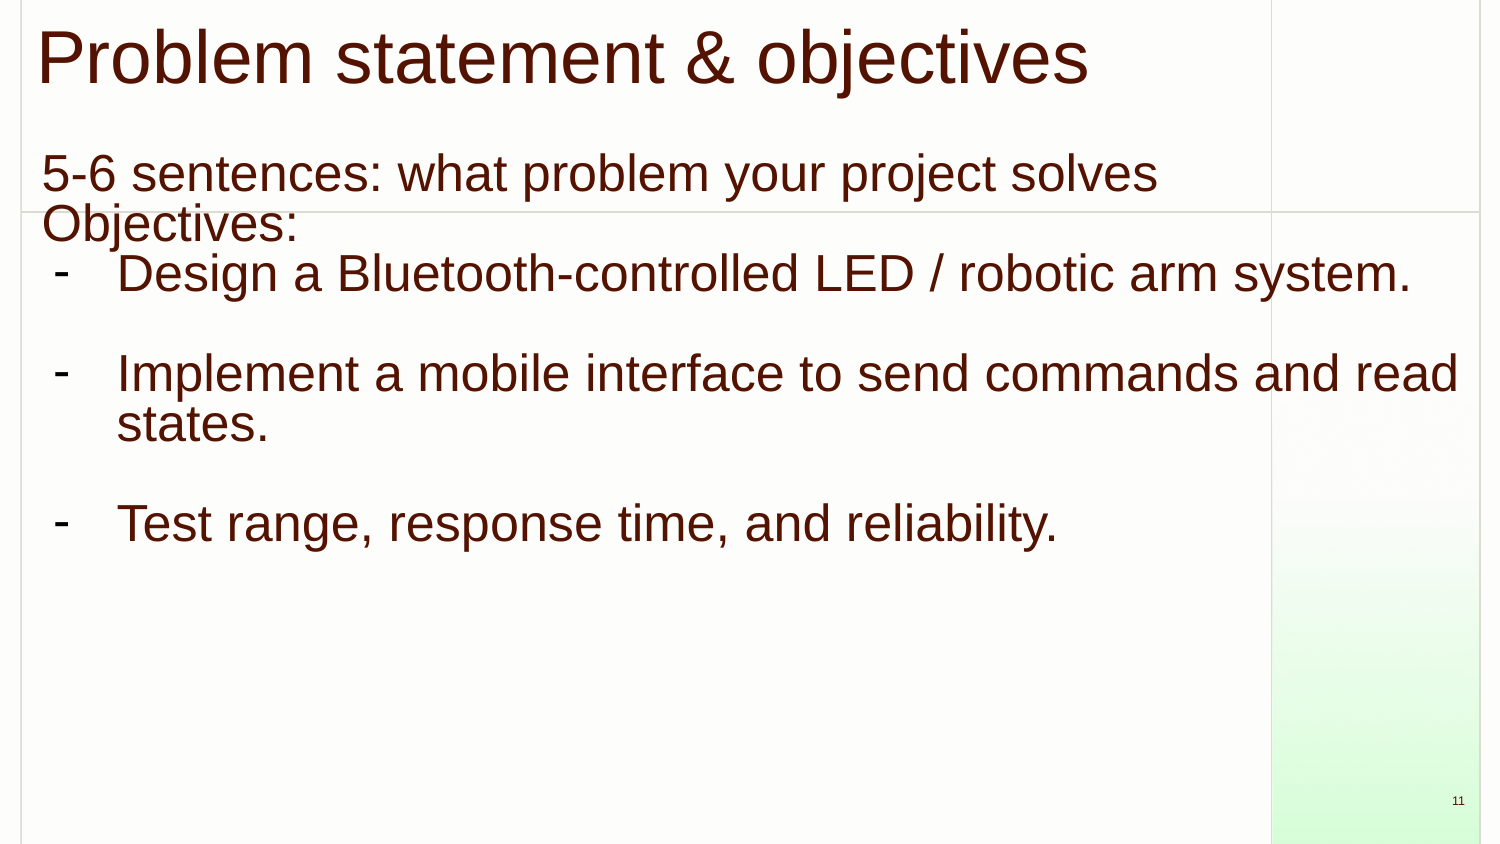

# Problem statement & objectives
5-6 sentences: what problem your project solves
Objectives:
Design a Bluetooth-controlled LED / robotic arm system.
Implement a mobile interface to send commands and read states.
Test range, response time, and reliability.

11